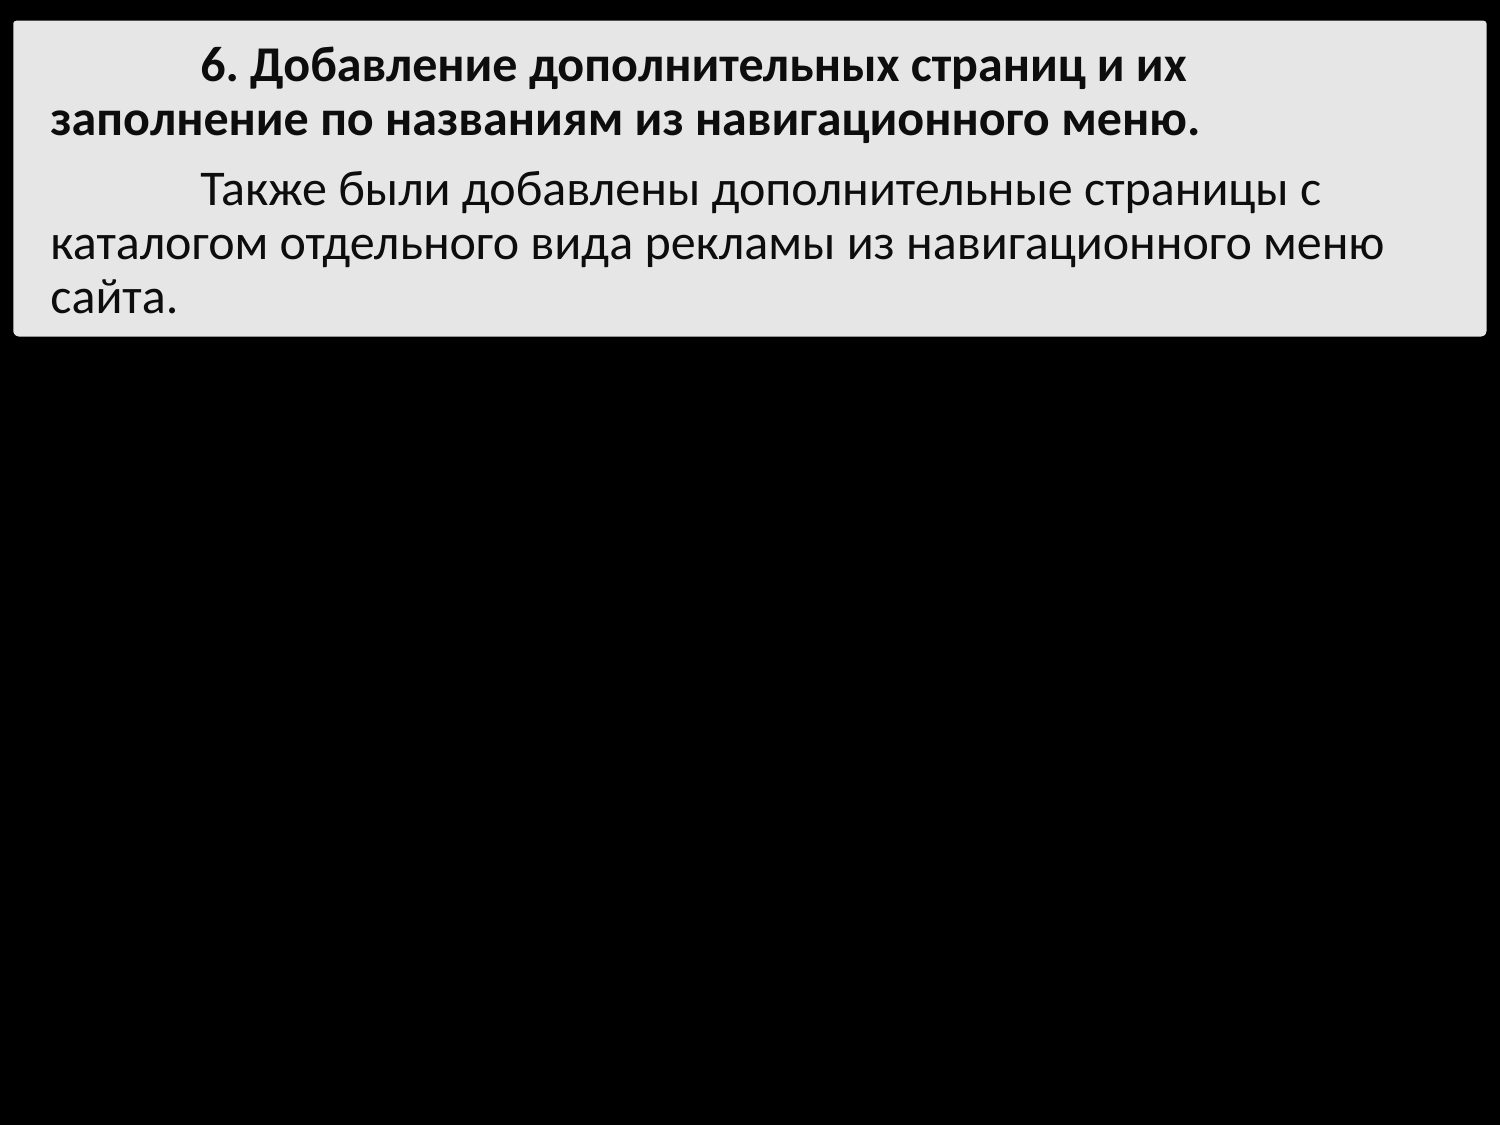

6. Добавление дополнительных страниц и их заполнение по названиям из навигационного меню.
	Также были добавлены дополнительные страницы с каталогом отдельного вида рекламы из навигационного меню сайта.